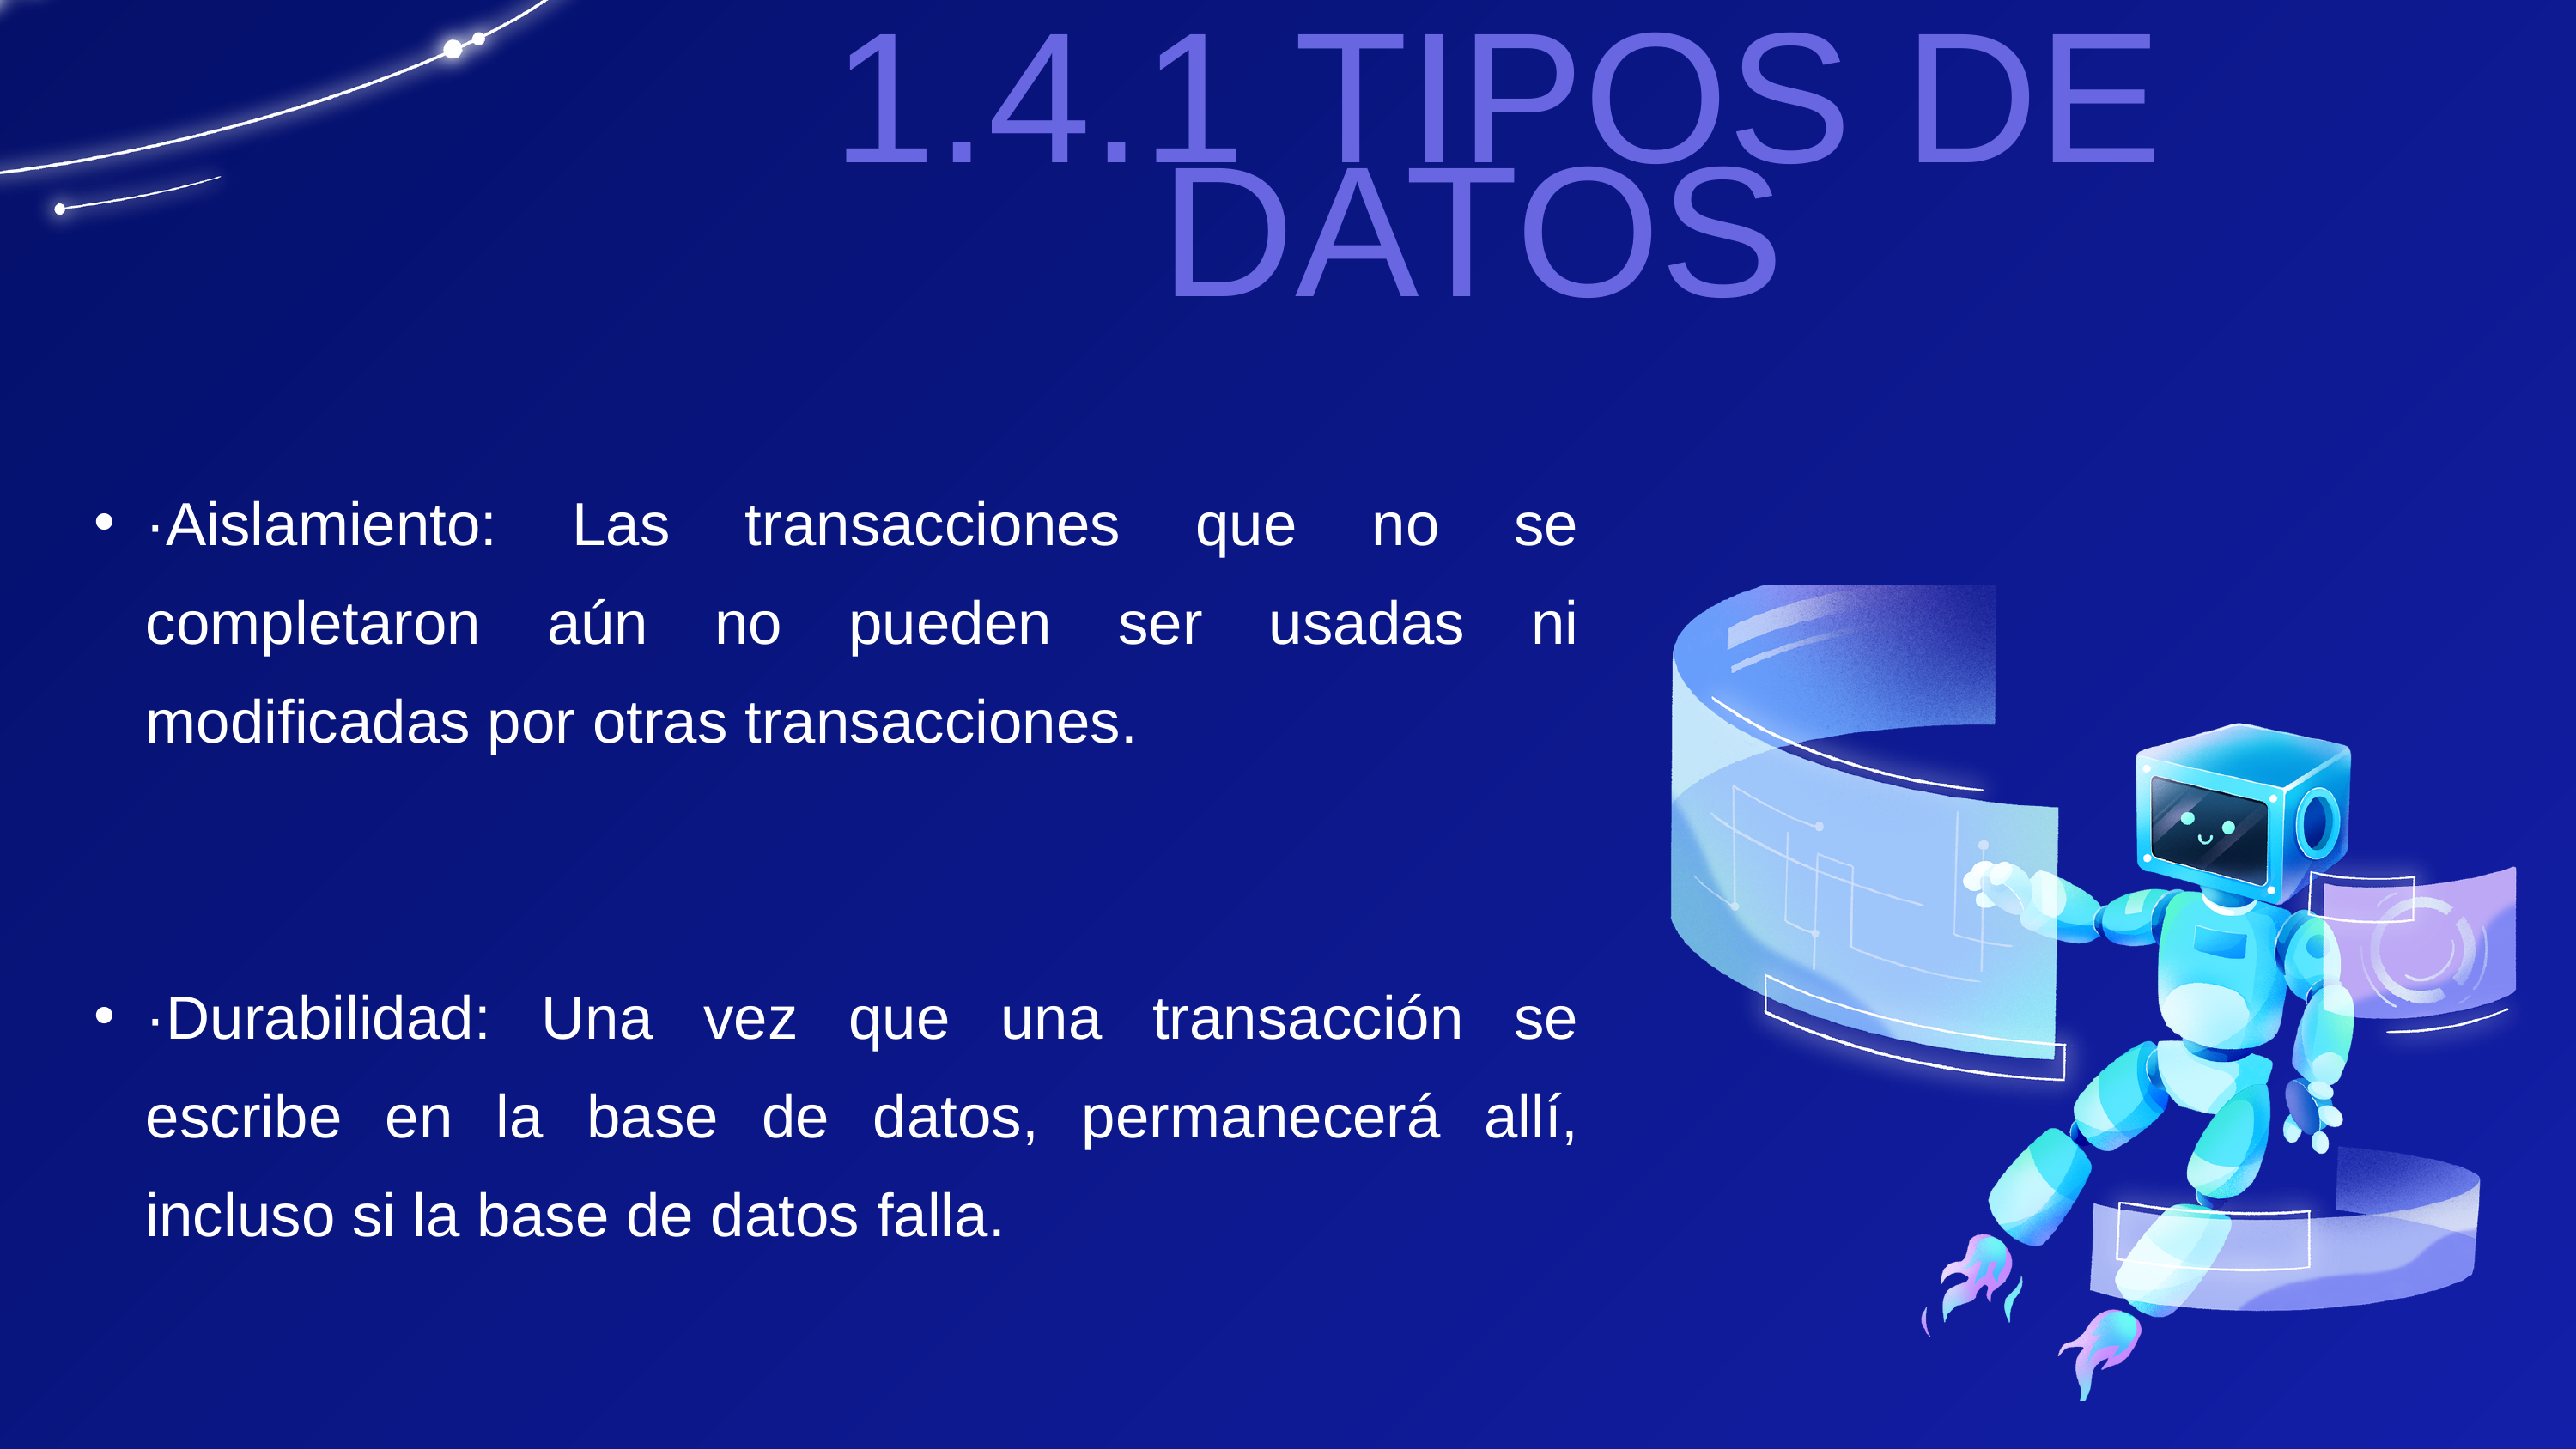

1.4.1 TIPOS DE DATOS

·Aislamiento: Las transacciones que no se completaron aún no pueden ser usadas ni modificadas por otras transacciones.

·Durabilidad: Una vez que una transacción se escribe en la base de datos, permanecerá allí, incluso si la base de datos falla.